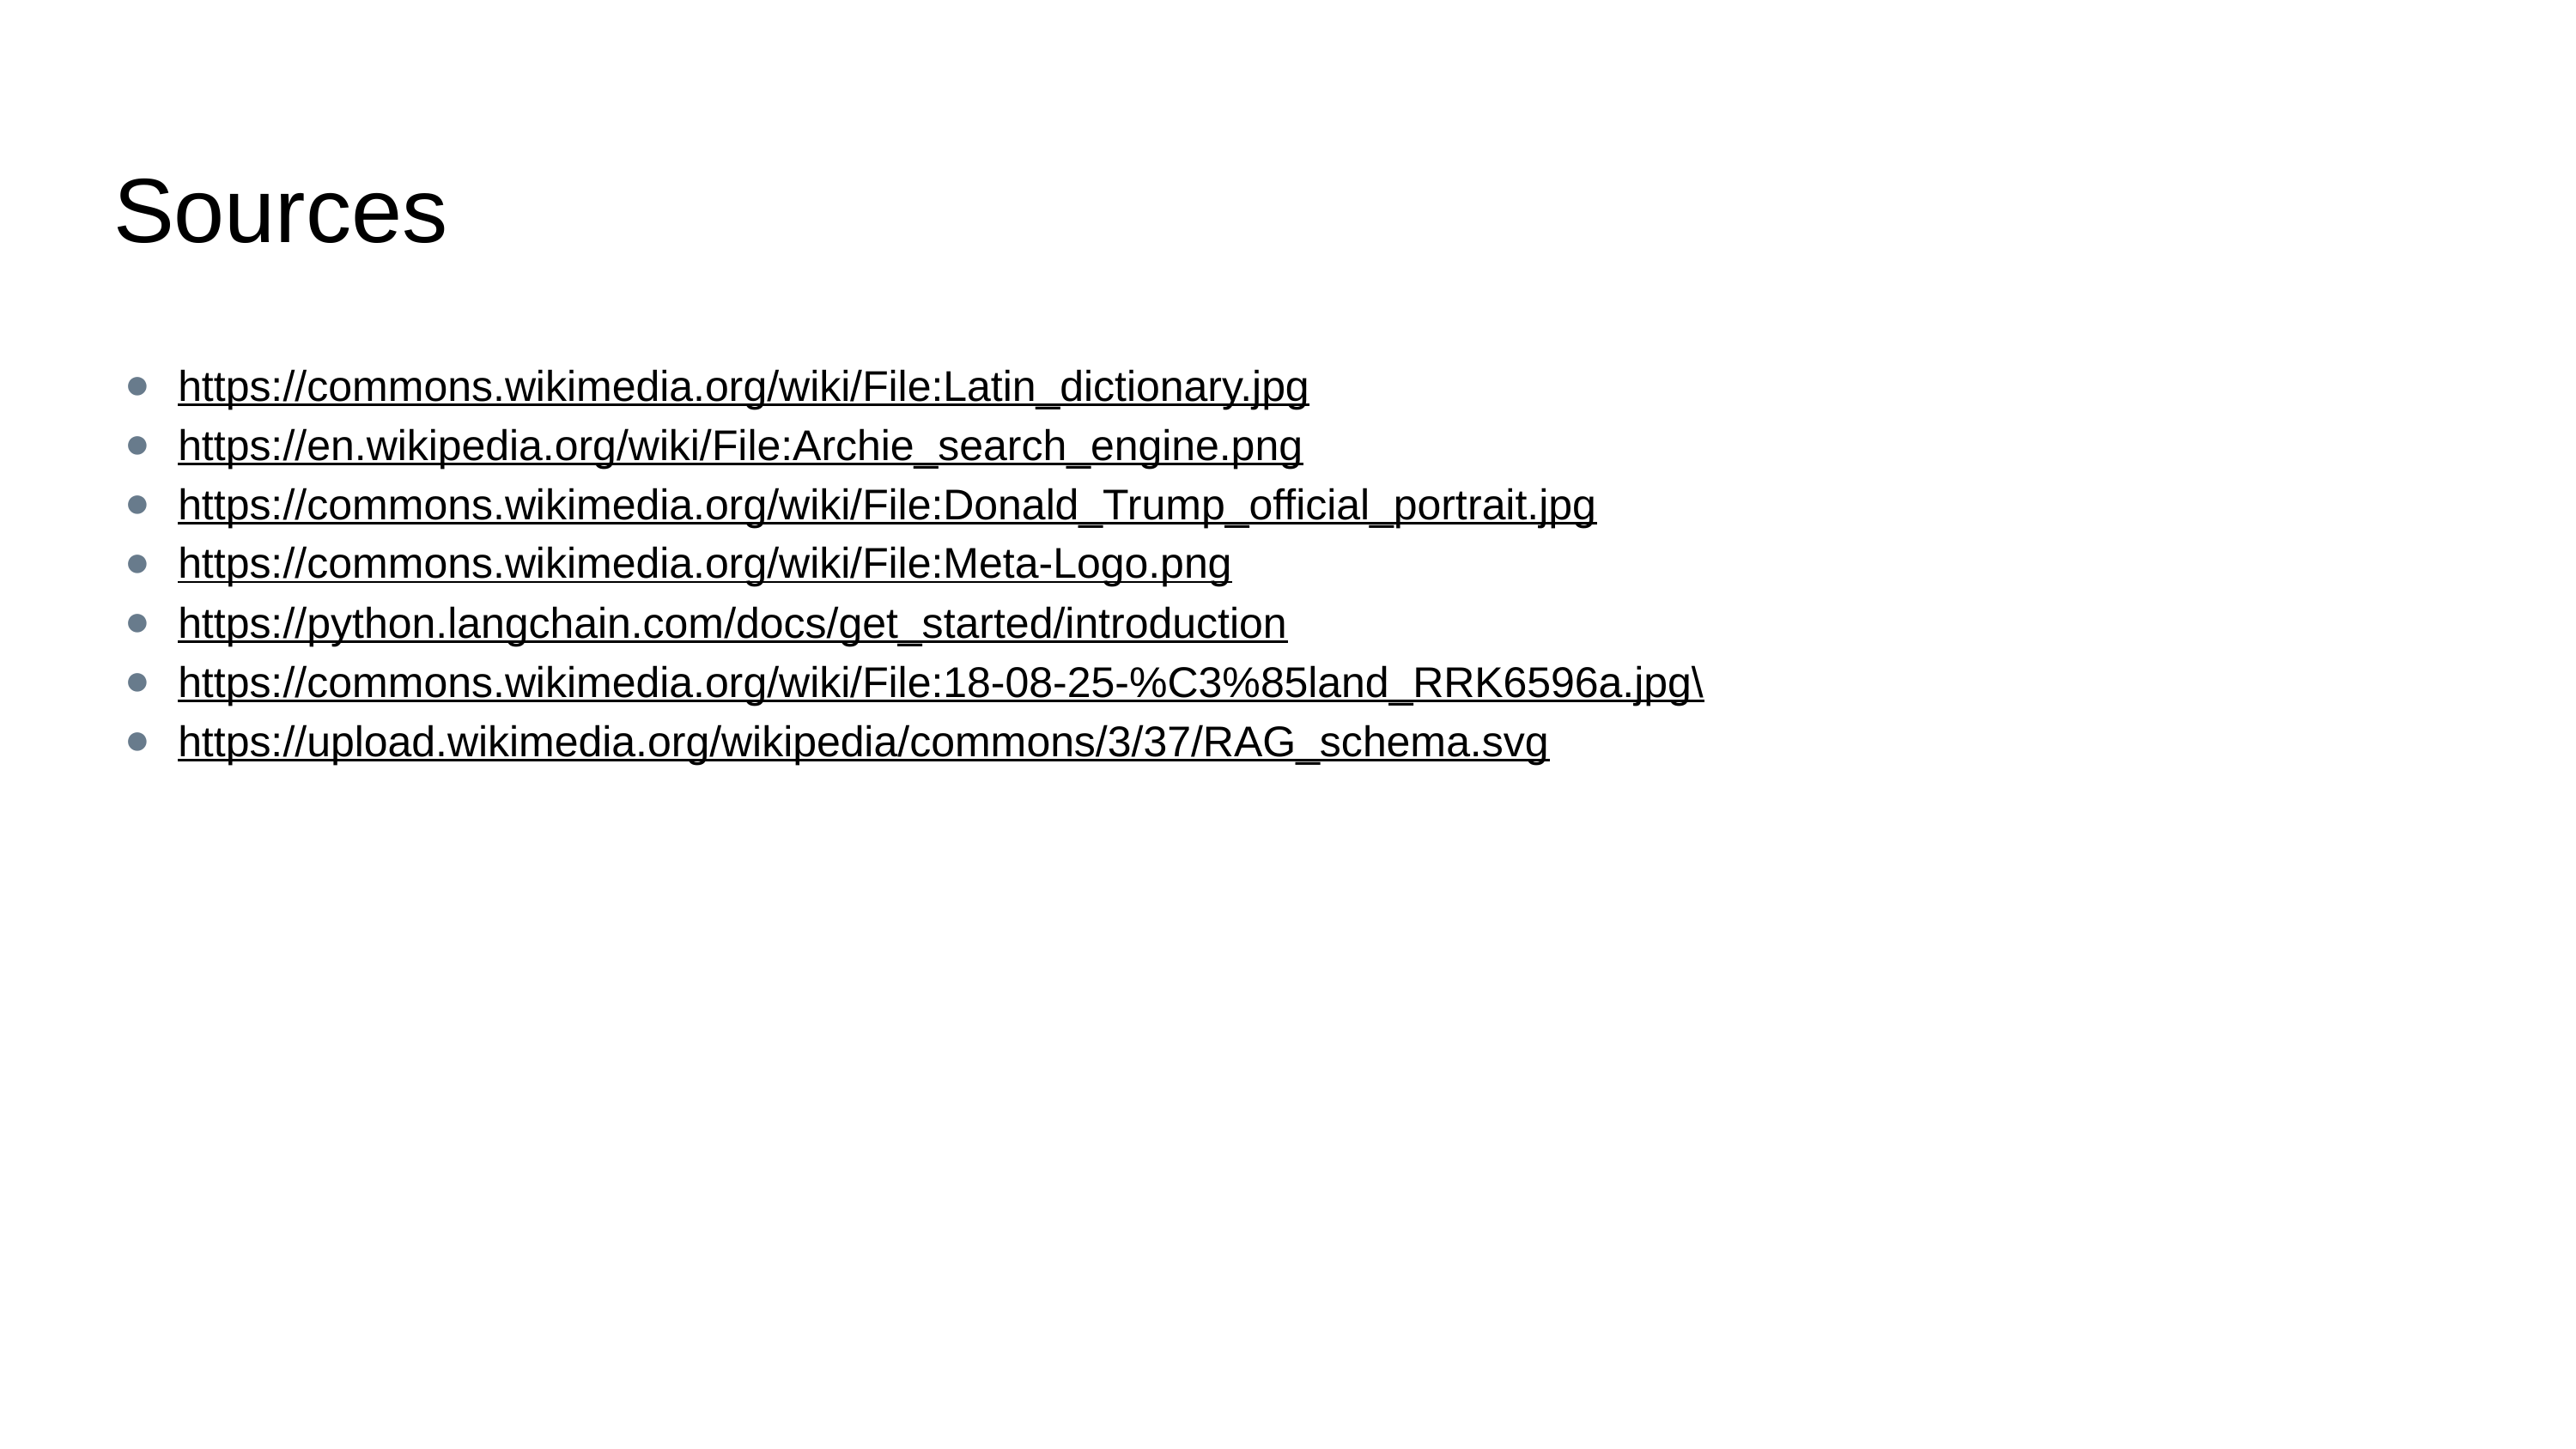

# Sources
https://commons.wikimedia.org/wiki/File:Latin_dictionary.jpg
https://en.wikipedia.org/wiki/File:Archie_search_engine.png
https://commons.wikimedia.org/wiki/File:Donald_Trump_official_portrait.jpg
https://commons.wikimedia.org/wiki/File:Meta-Logo.png
https://python.langchain.com/docs/get_started/introduction
https://commons.wikimedia.org/wiki/File:18-08-25-%C3%85land_RRK6596a.jpg\
https://upload.wikimedia.org/wikipedia/commons/3/37/RAG_schema.svg